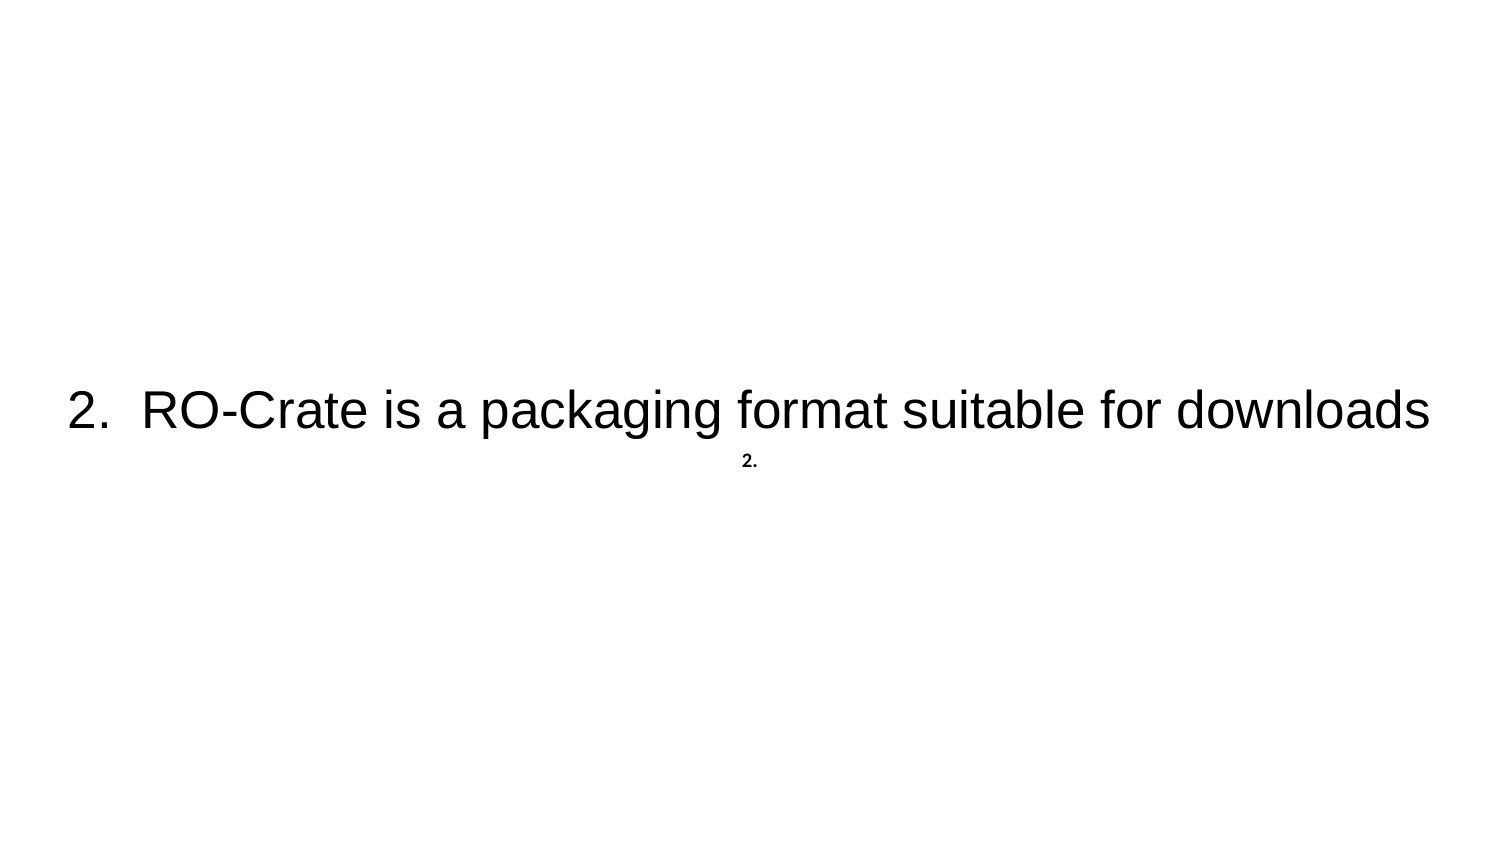

# 2.  RO-Crate is a packaging format suitable for downloads
2.